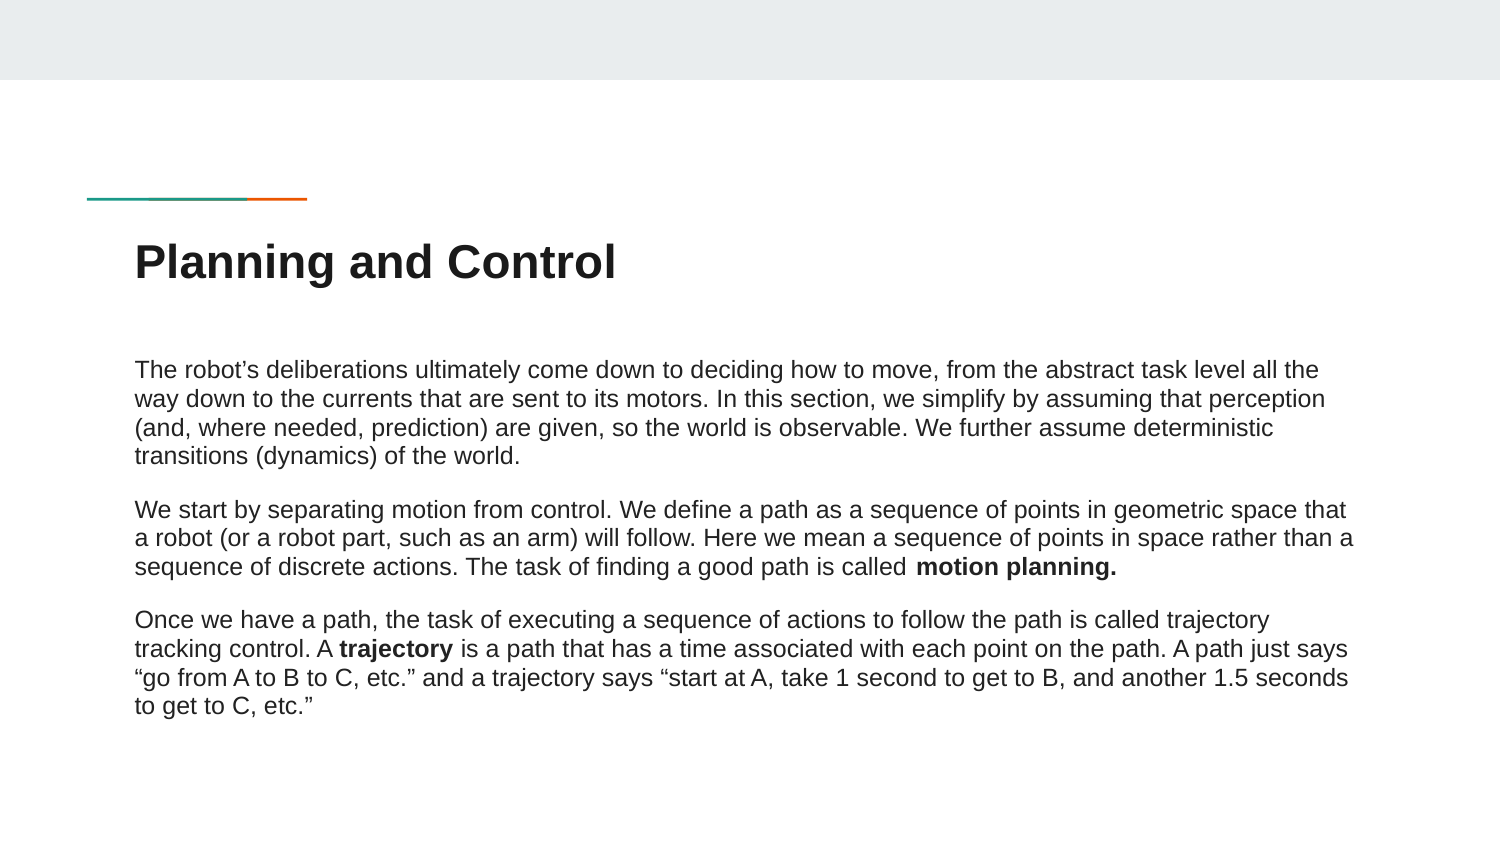

# Planning and Control
The robot’s deliberations ultimately come down to deciding how to move, from the abstract task level all the way down to the currents that are sent to its motors. In this section, we simplify by assuming that perception (and, where needed, prediction) are given, so the world is observable. We further assume deterministic transitions (dynamics) of the world.
We start by separating motion from control. We define a path as a sequence of points in geometric space that a robot (or a robot part, such as an arm) will follow. Here we mean a sequence of points in space rather than a sequence of discrete actions. The task of finding a good path is called motion planning.
Once we have a path, the task of executing a sequence of actions to follow the path is called trajectory tracking control. A trajectory is a path that has a time associated with each point on the path. A path just says “go from A to B to C, etc.” and a trajectory says “start at A, take 1 second to get to B, and another 1.5 seconds to get to C, etc.”